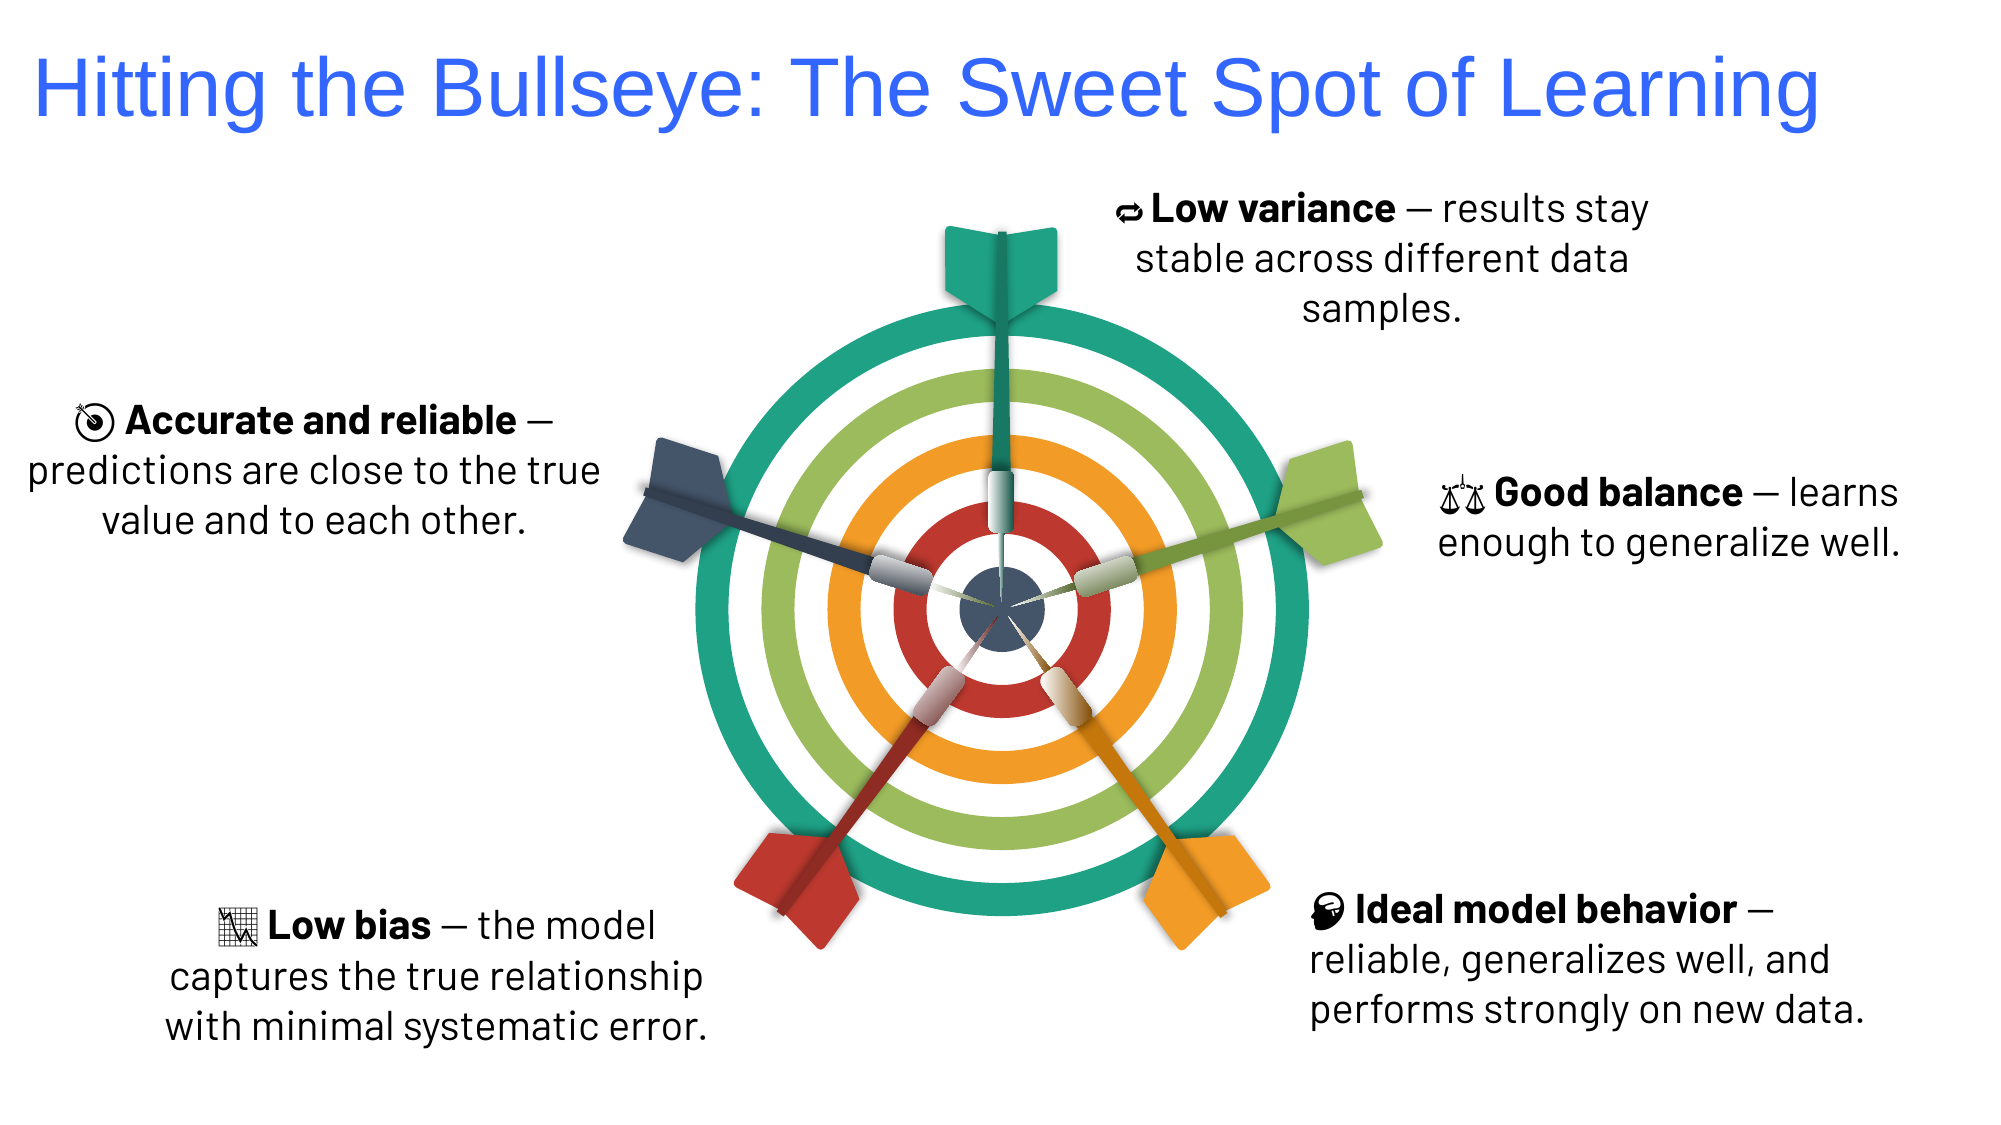

# Hitting the Bullseye: The Sweet Spot of Learning
🔁 Low variance — results stay stable across different data samples.

🎯 Accurate and reliable — predictions are close to the true value and to each other.
⚖️ Good balance — learns enough to generalize well.
🧠 Ideal model behavior — reliable, generalizes well, and performs strongly on new data.
📉 Low bias — the model captures the true relationship with minimal systematic error.